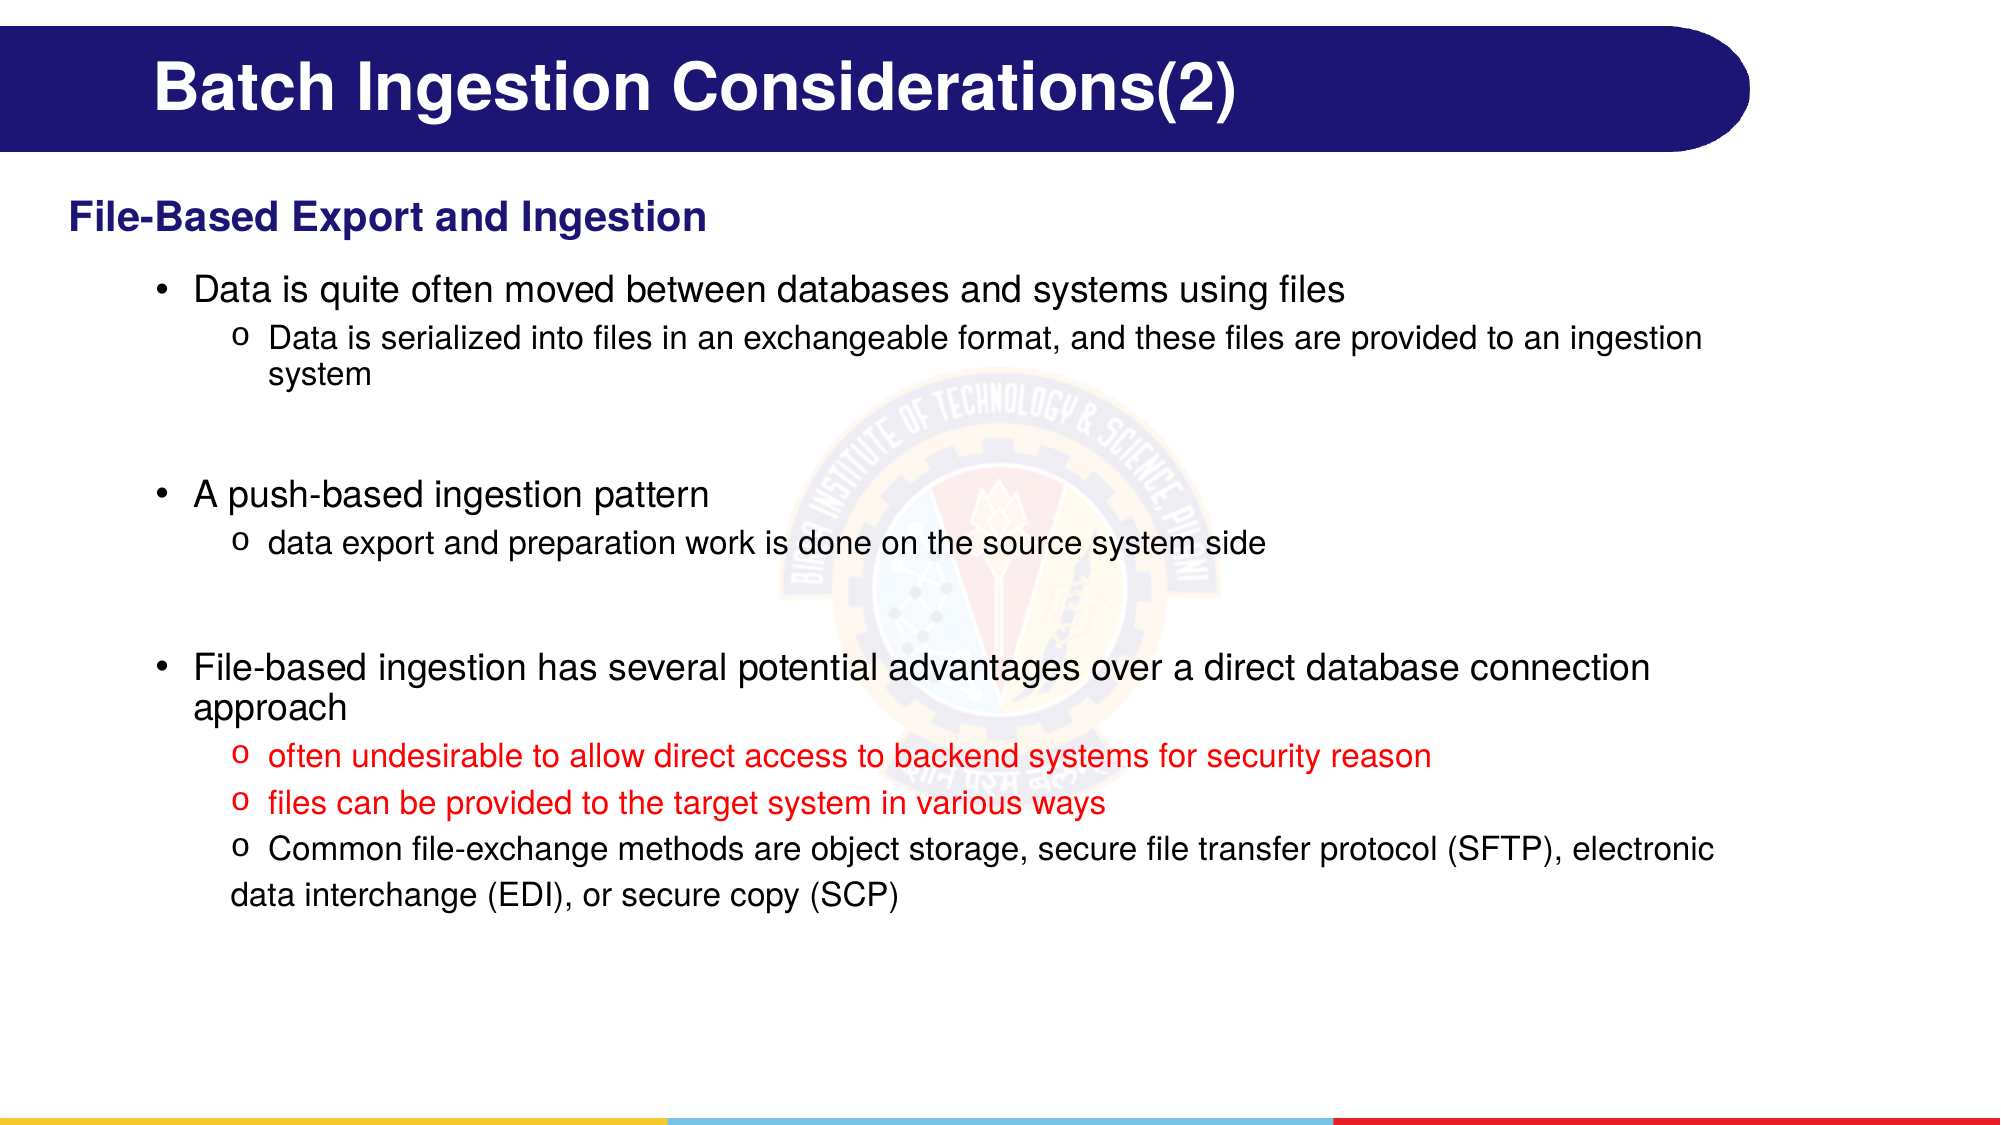

# Batch Ingestion Considerations(2)
File-Based Export and Ingestion

Data is quite often moved between databases and systems using files
Data is serialized into files in an exchangeable format, and these files are provided to an ingestion system

A push-based ingestion pattern
data export and preparation work is done on the source system side

File-based ingestion has several potential advantages over a direct database connection approach
often undesirable to allow direct access to backend systems for security reason
files can be provided to the target system in various ways
Common file-exchange methods are object storage, secure file transfer protocol (SFTP), electronic
data interchange (EDI), or secure copy (SCP)